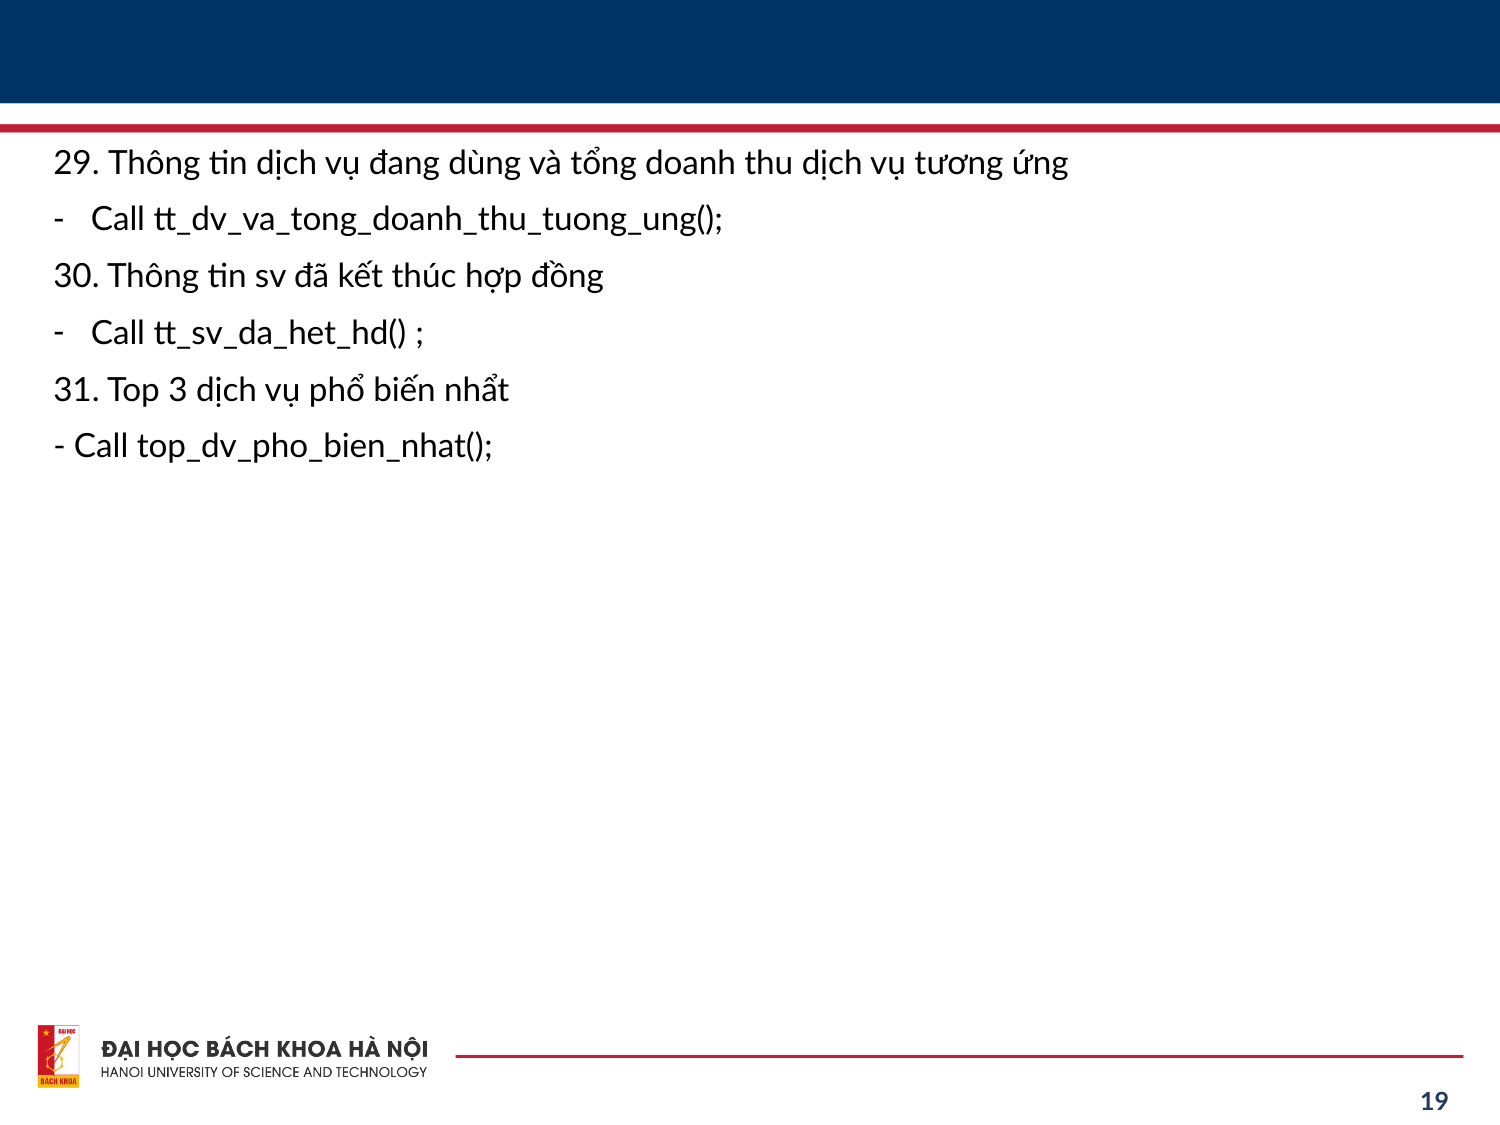

#
29. Thông tin dịch vụ đang dùng và tổng doanh thu dịch vụ tương ứng
Call tt_dv_va_tong_doanh_thu_tuong_ung();
30. Thông tin sv đã kết thúc hợp đồng
Call tt_sv_da_het_hd() ;
31. Top 3 dịch vụ phổ biến nhẩt
- Call top_dv_pho_bien_nhat();
19